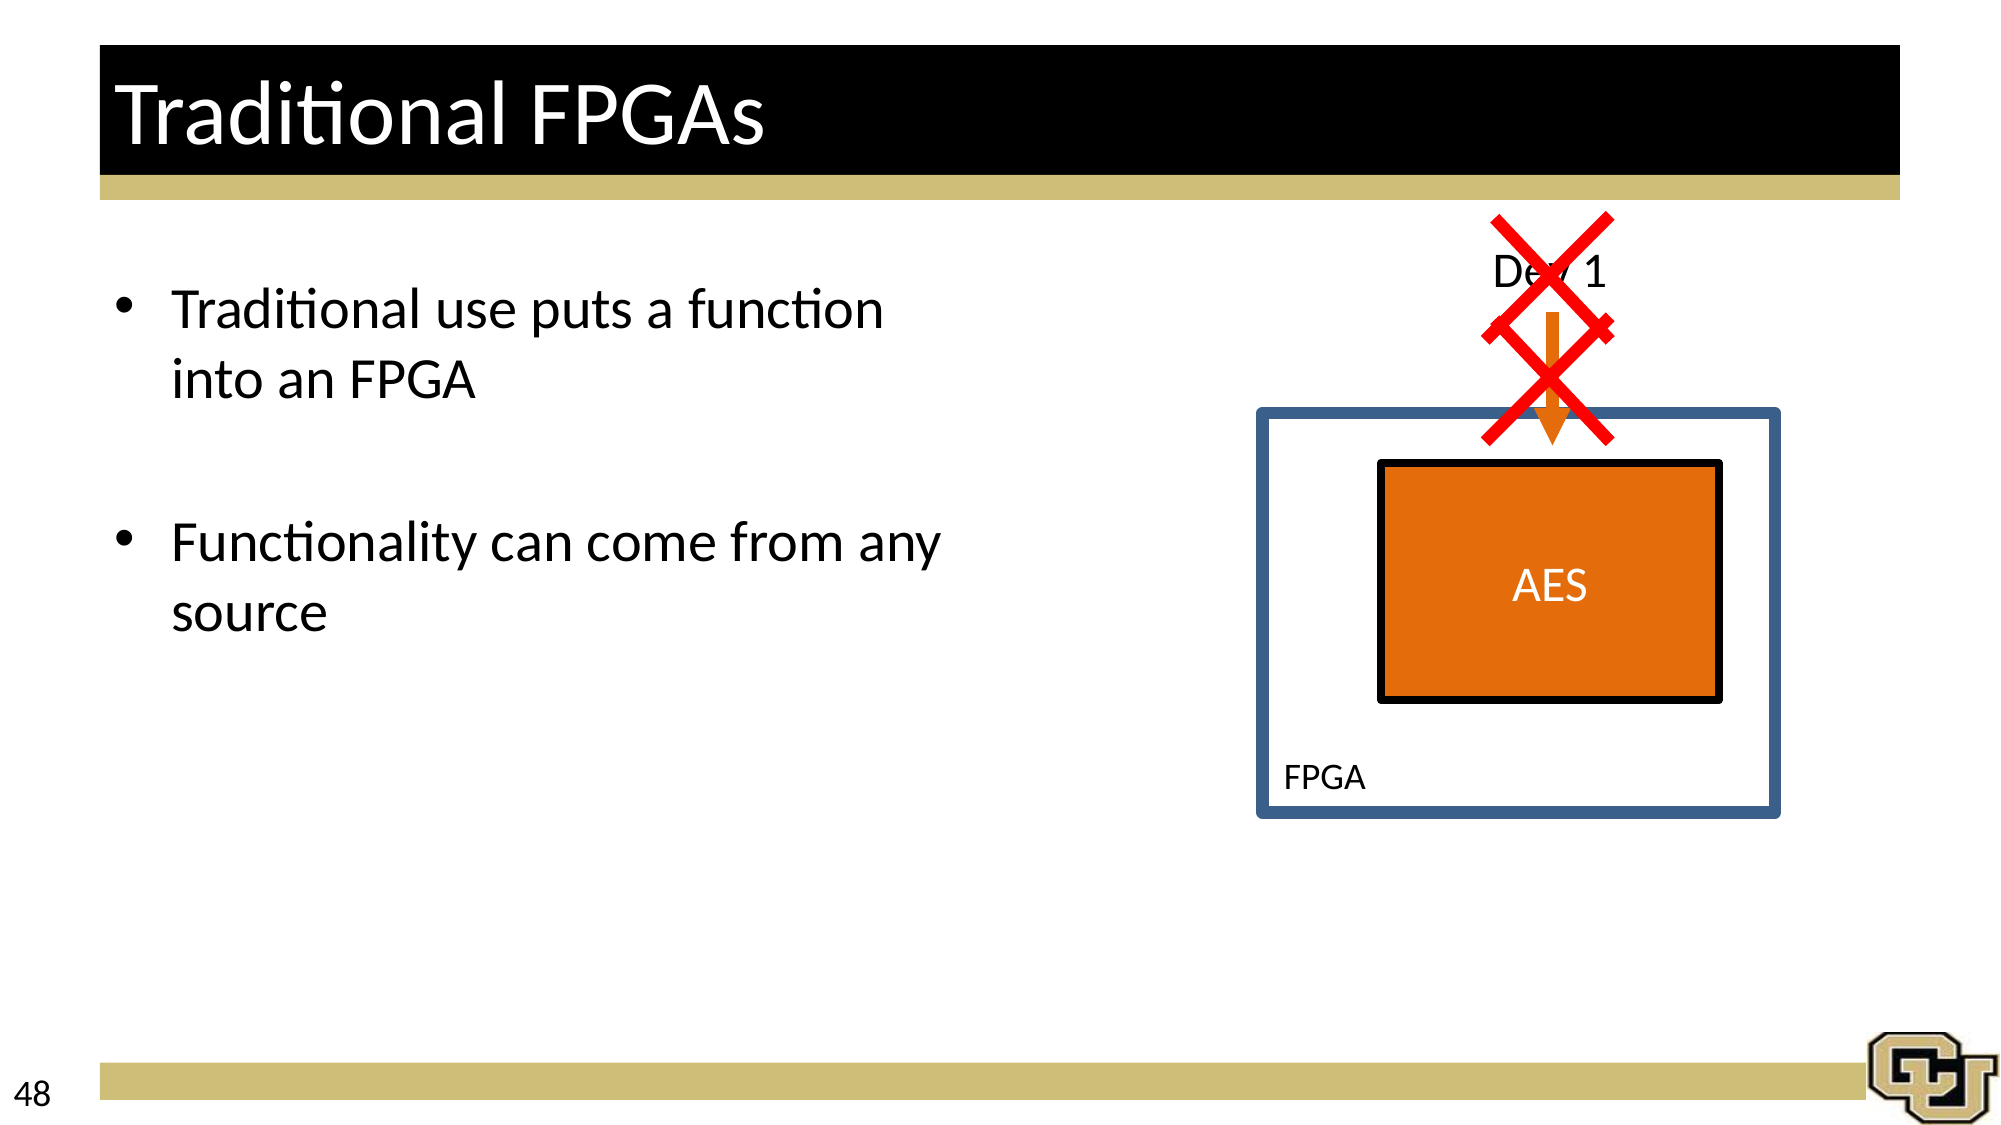

# Traditional FPGAs
Dev 1
Traditional use puts a function into an FPGA

Functionality can come from any source

AES
FPGA
48